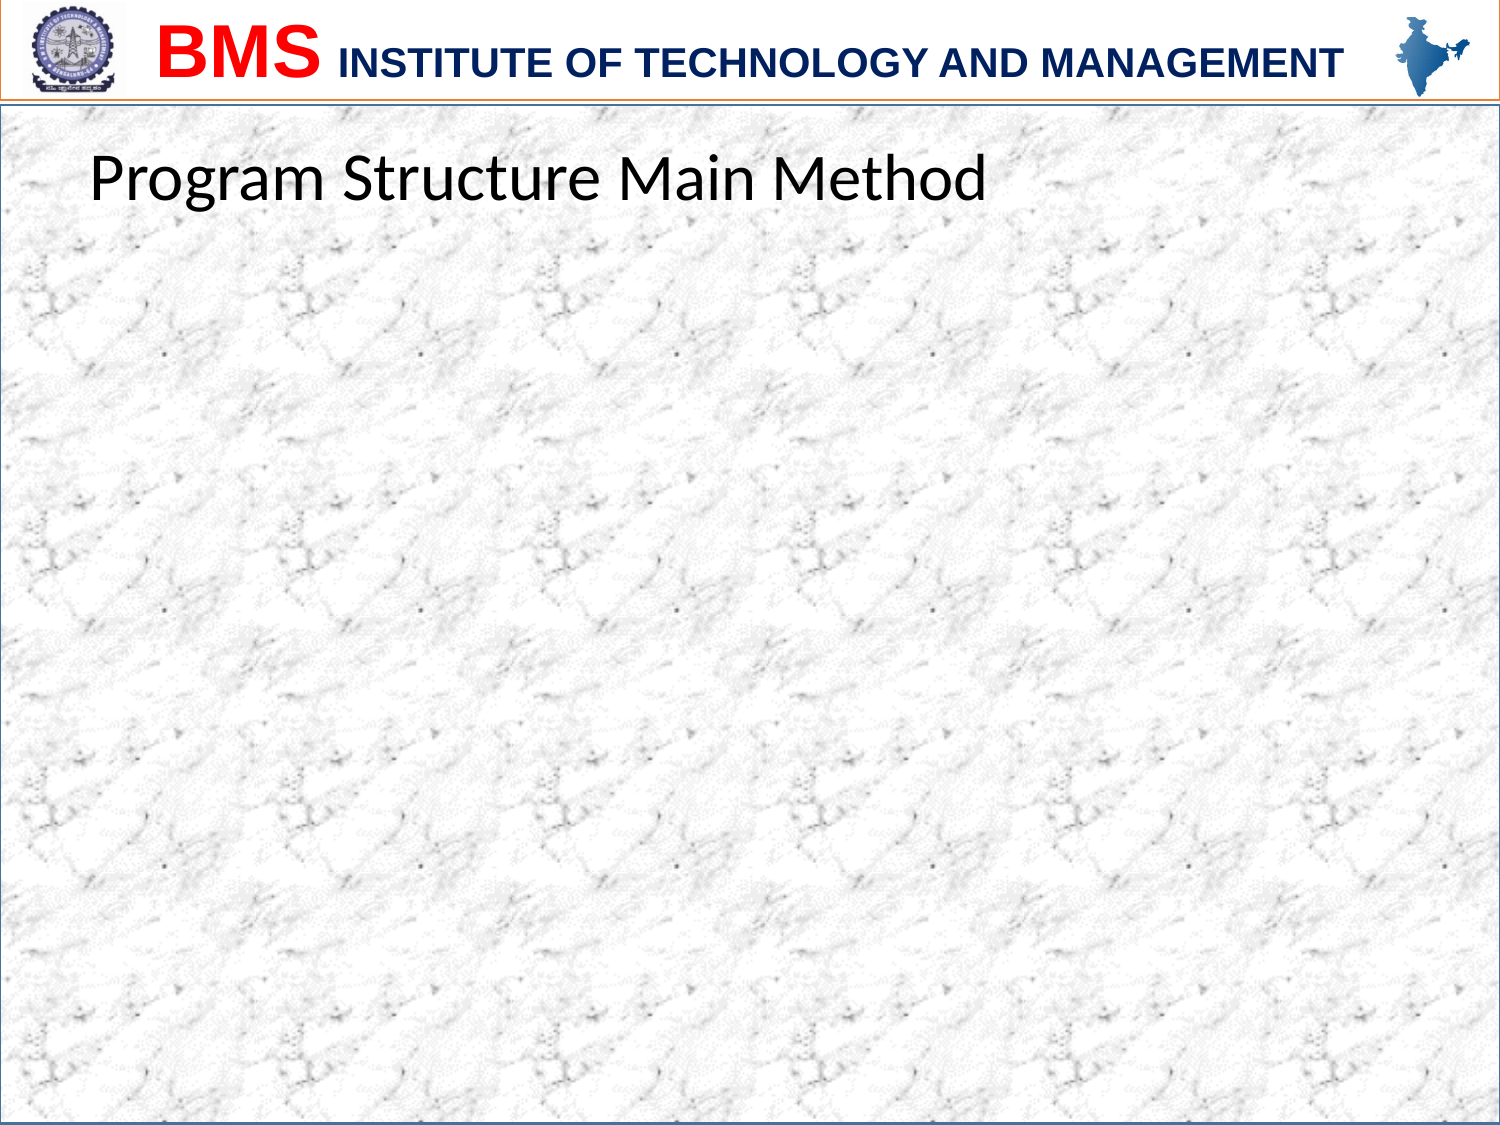

# Program Structure Main Method
Execution begins at the static Main() method
Can have only one method with one of
the following signatures in an assembly
static void Main()
static int Main()
static void Main(string[] args)
static int Main(string[] args)